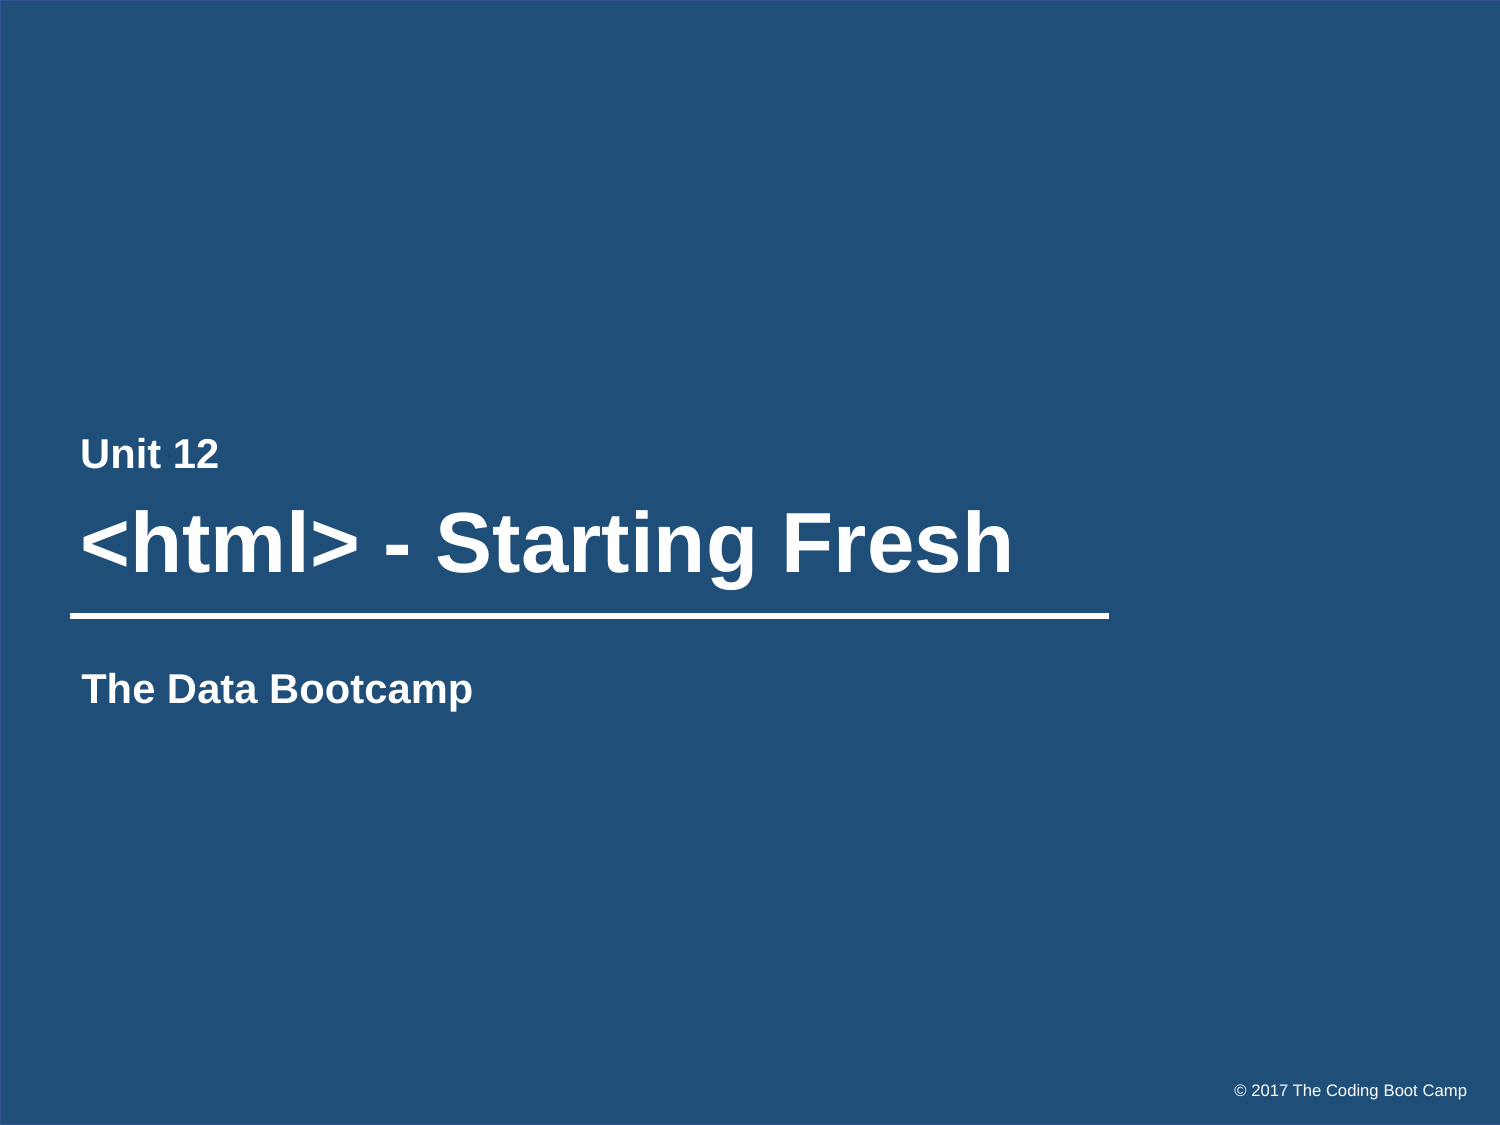

Unit 12
# <html> - Starting Fresh
The Data Bootcamp